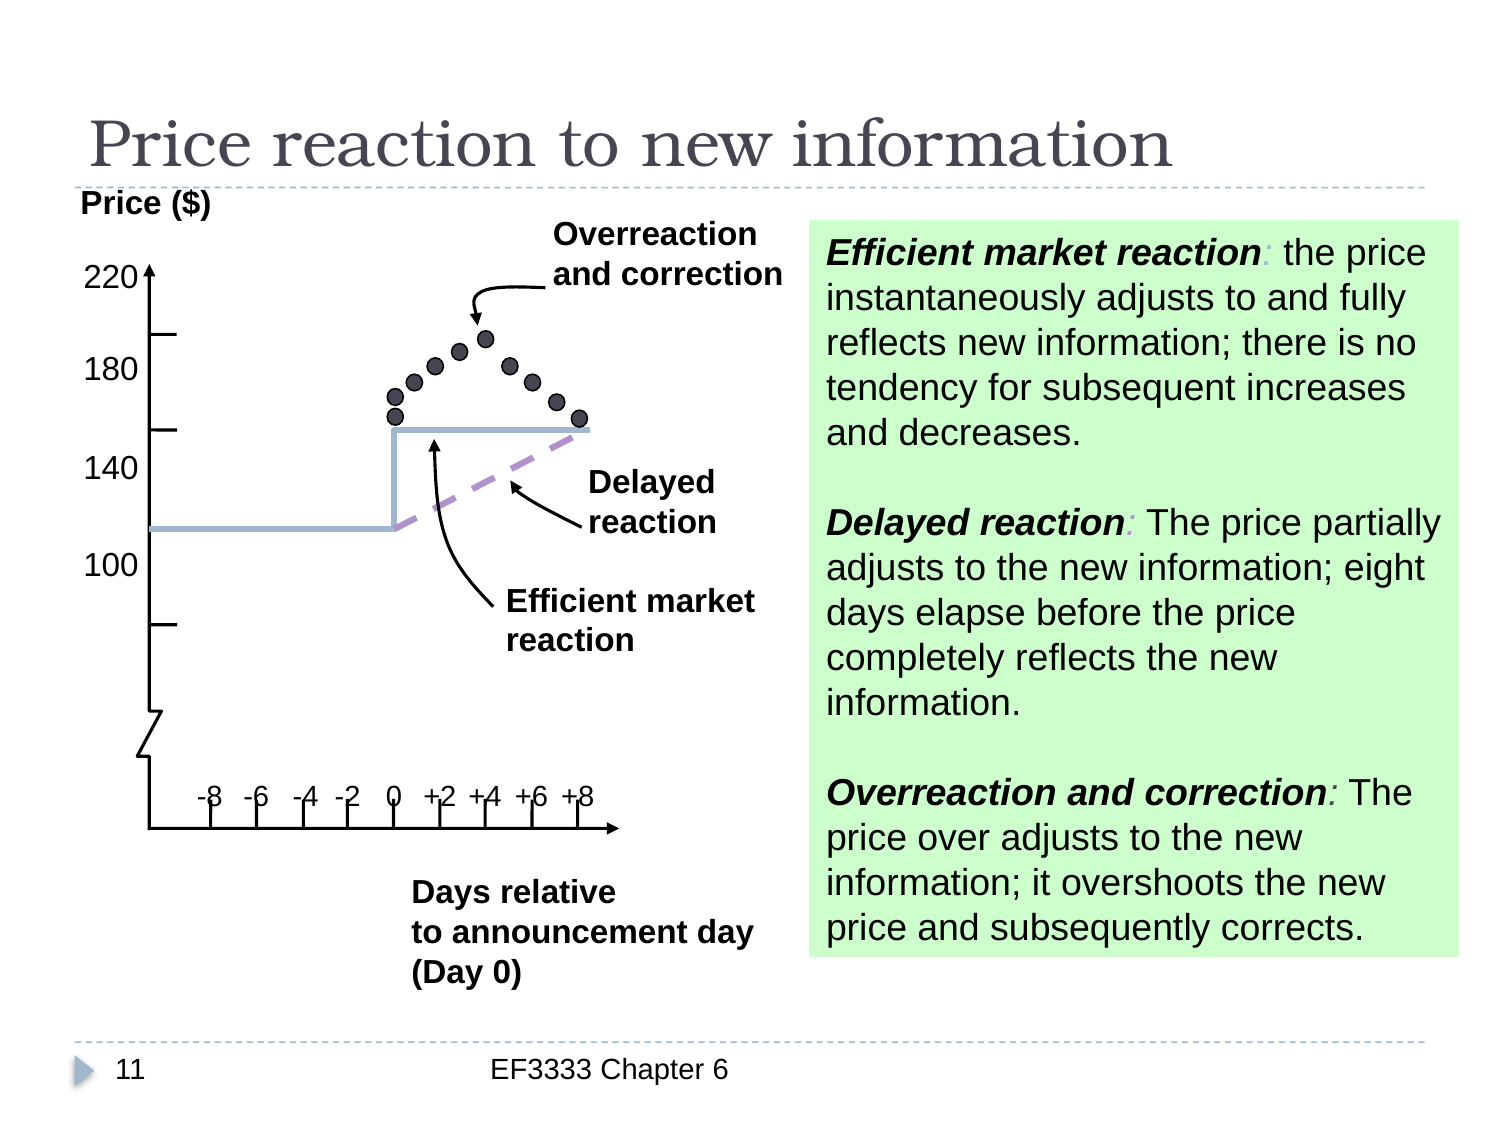

# Price reaction to new information
Price ($)
Overreaction
and correction
Efficient market reaction: the price
instantaneously adjusts to and fully reflects new information; there is no tendency for subsequent increases and decreases.

Delayed reaction: The price partially adjusts to the new information; eight days elapse before the price completely reflects the new information.

Overreaction and correction: The price over adjusts to the new information; it overshoots the new price and subsequently corrects.
220

180

Delayed
reaction
140

100
Efficient market
reaction

-8
-6
-4
-2
0
+2
+4
+6
+8
Days relative
to announcement day
(Day 0)

11
EF3333 Chapter 6